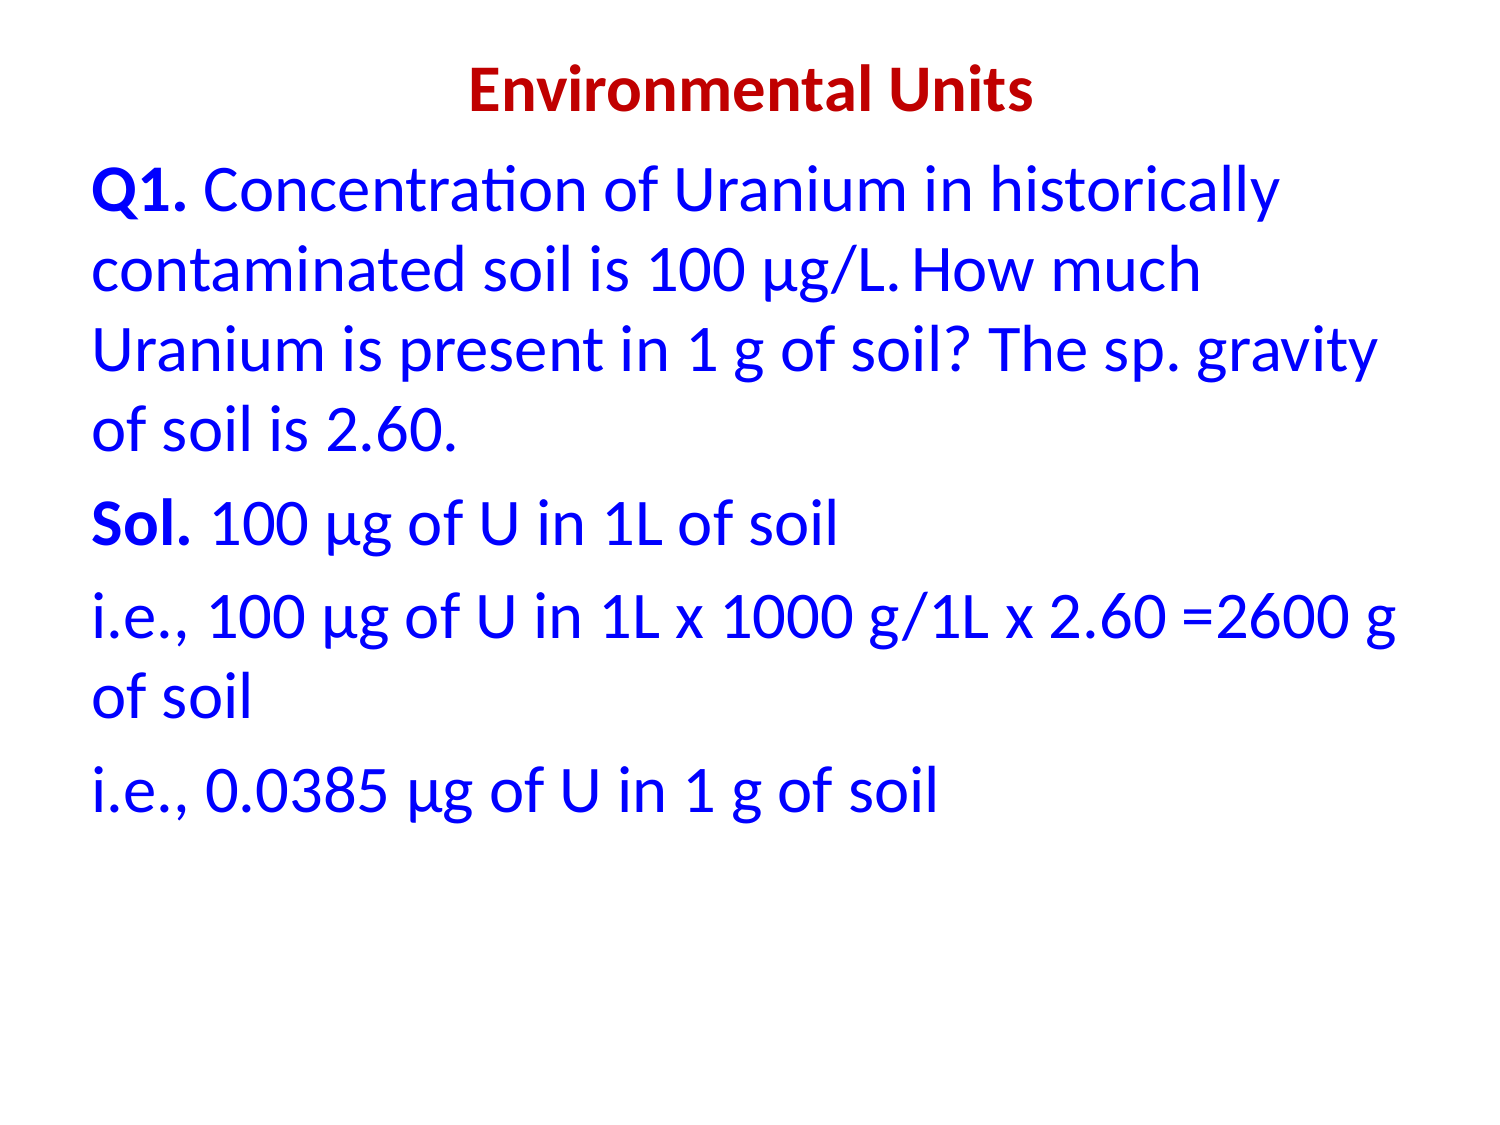

# Environmental Units
Q1. Concentration of Uranium in historically contaminated soil is 100 μg/L. How much Uranium is present in 1 g of soil? The sp. gravity of soil is 2.60.
Sol. 100 μg of U in 1L of soil
i.e., 100 μg of U in 1L x 1000 g/1L x 2.60 =2600 g of soil
i.e., 0.0385 μg of U in 1 g of soil